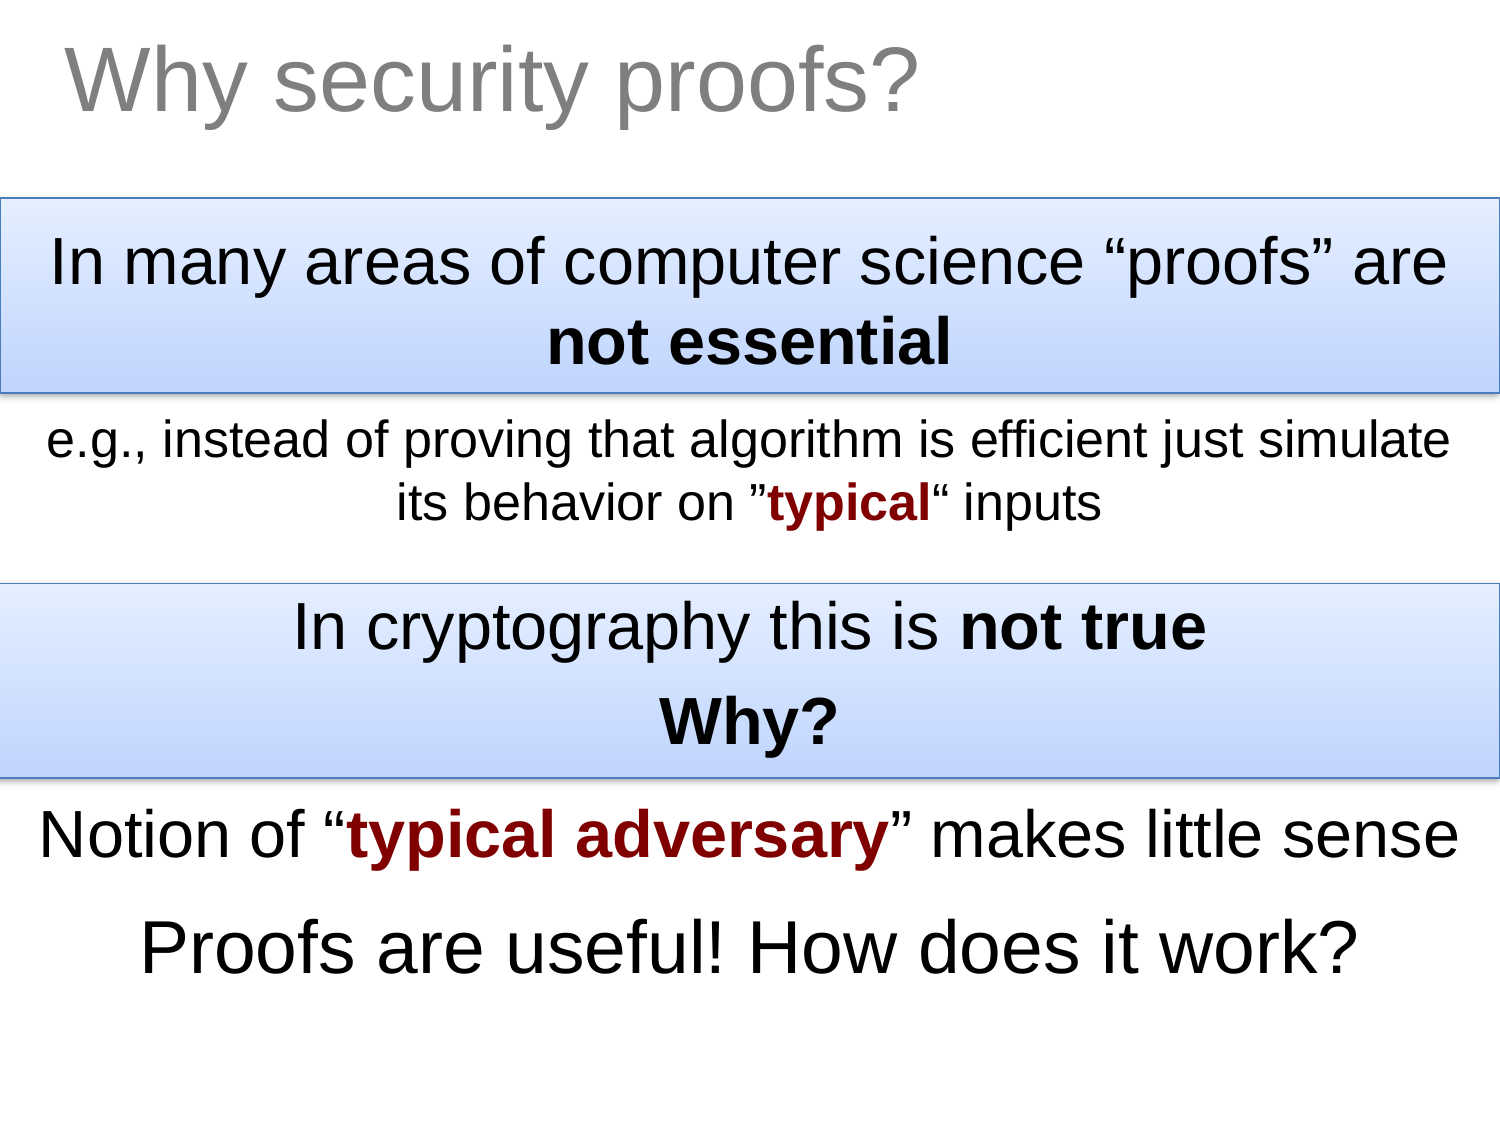

Why security proofs?

In many areas of computer science “proofs” are not essential
e.g., instead of proving that algorithm is efficient just simulate its behavior on ”typical“ inputs
In cryptography this is not true

Why?
Notion of “typical adversary” makes little sense
Proofs are useful! How does it work?